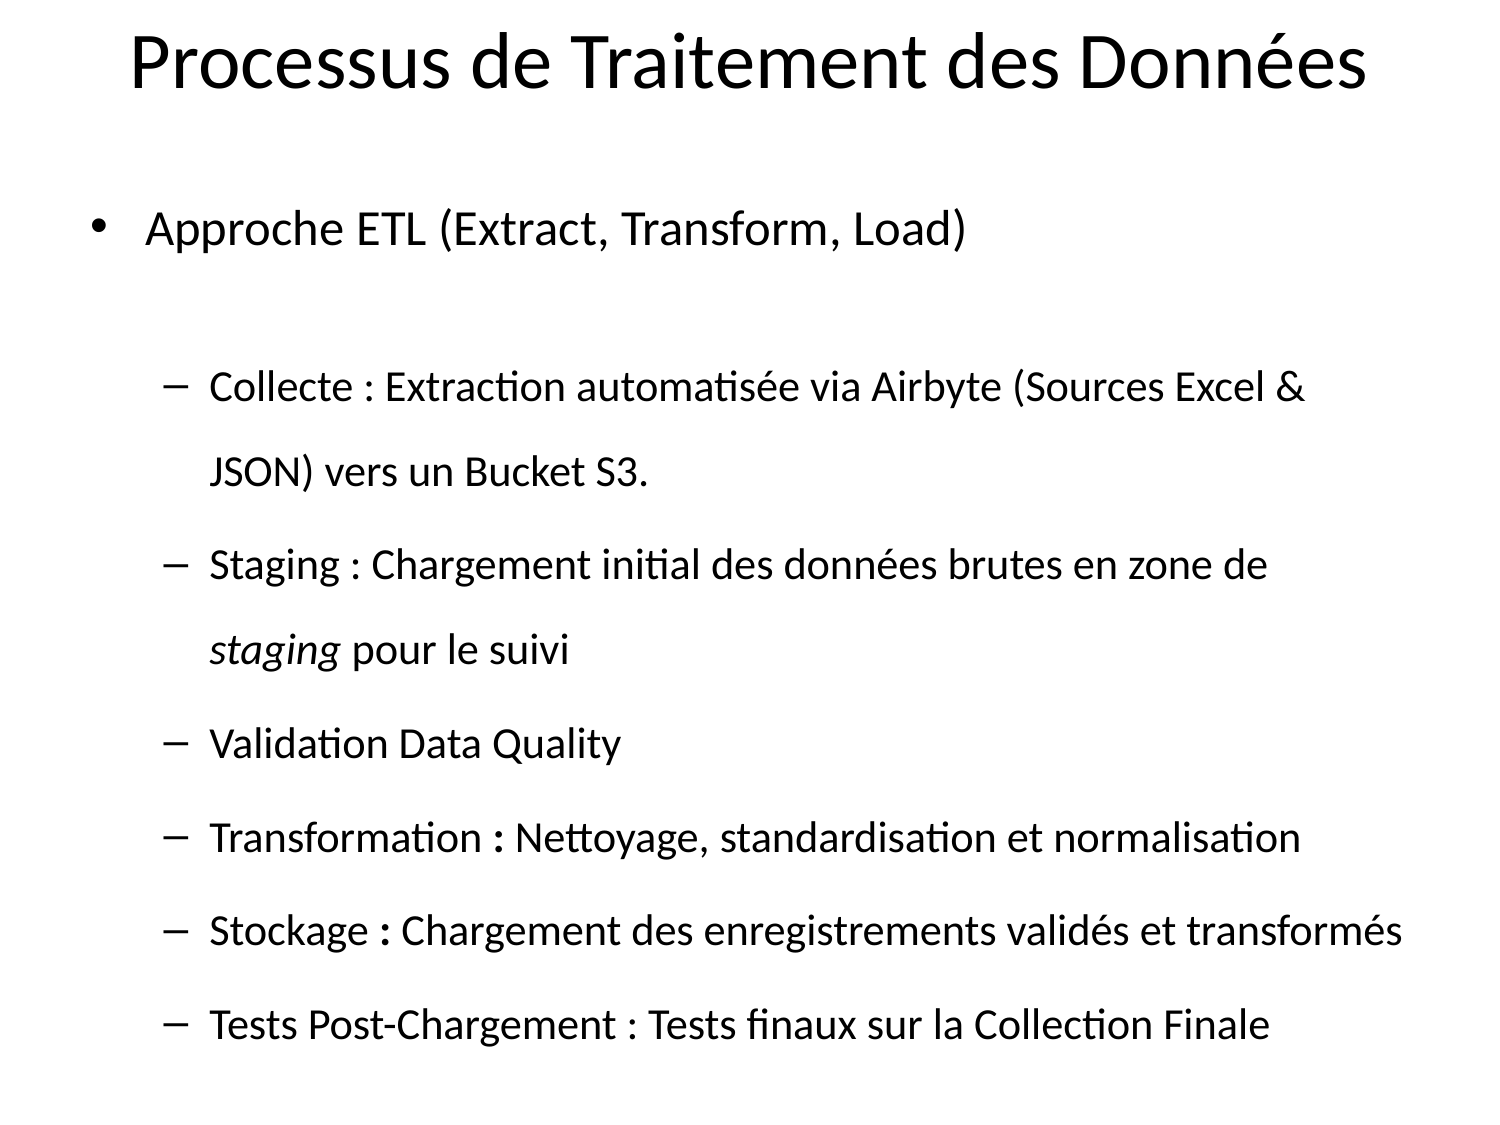

# Processus de Traitement des Données
Approche ETL (Extract, Transform, Load)
Collecte : Extraction automatisée via Airbyte (Sources Excel & JSON) vers un Bucket S3.
Staging : Chargement initial des données brutes en zone de staging pour le suivi
Validation Data Quality
Transformation : Nettoyage, standardisation et normalisation
Stockage : Chargement des enregistrements validés et transformés
Tests Post-Chargement : Tests finaux sur la Collection Finale